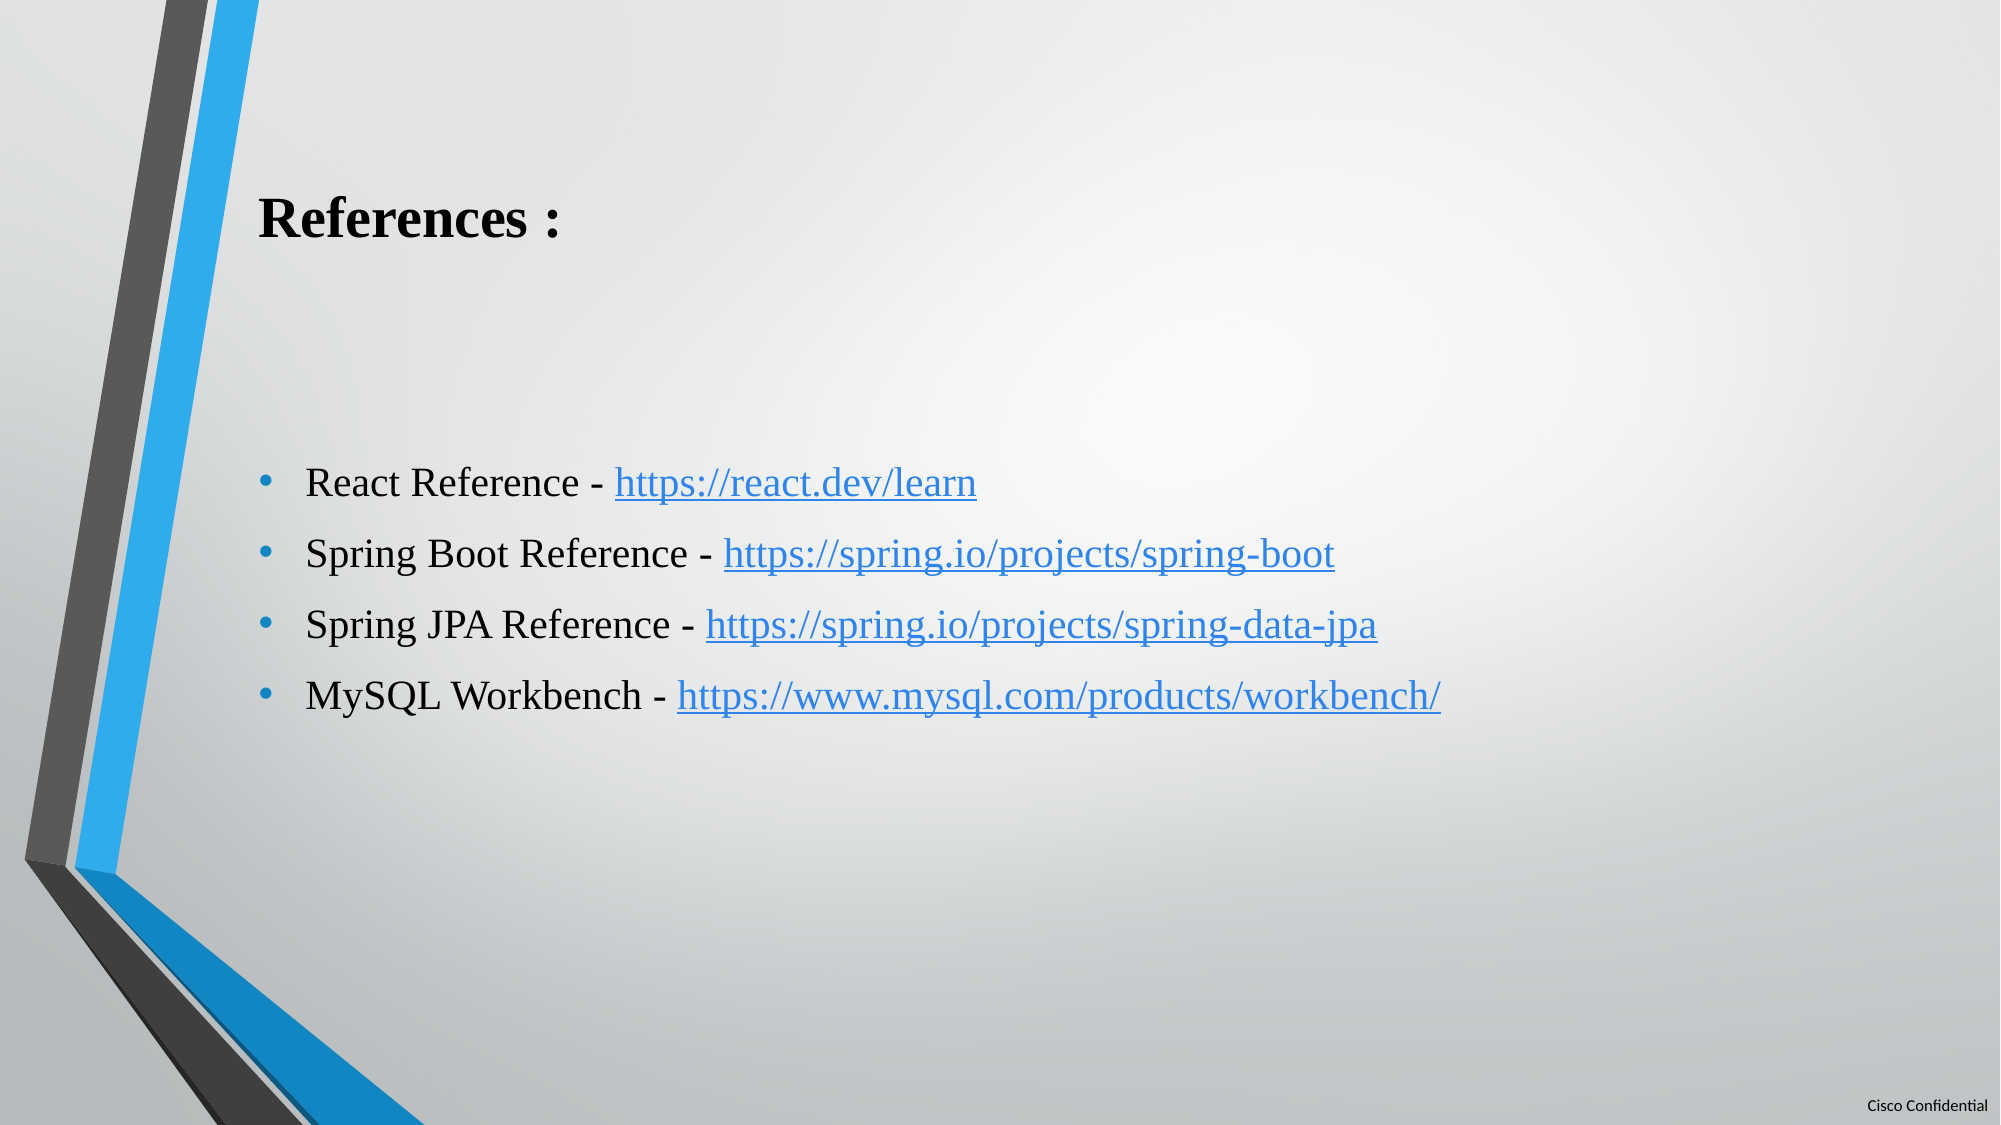

# References :
React Reference - https://react.dev/learn
Spring Boot Reference - https://spring.io/projects/spring-boot
Spring JPA Reference - https://spring.io/projects/spring-data-jpa
MySQL Workbench - https://www.mysql.com/products/workbench/